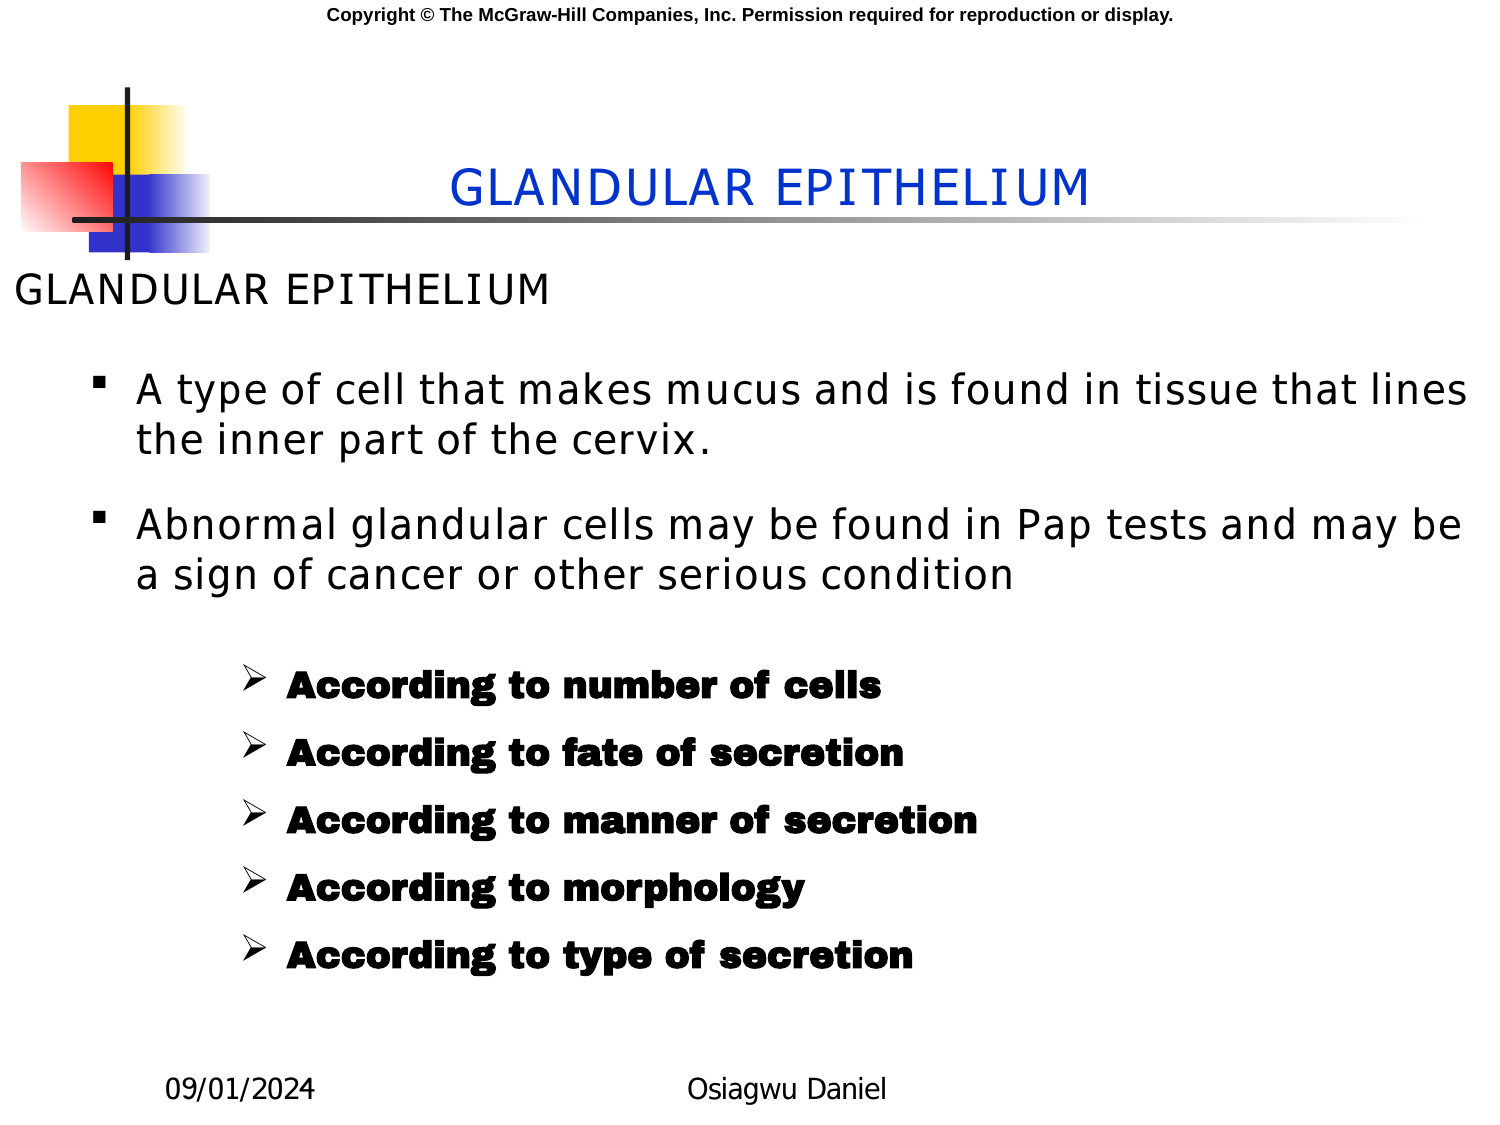

GLANDULAR EPITHELIUM
GLANDULAR EPITHELIUM

A type of cell that makes mucus and is found in tissue that lines the inner part of the cervix.

Abnormal glandular cells may be found in Pap tests and may be a sign of cancer or other serious condition

According to number of cells
According to fate of secretion
According to manner of secretion
According to morphology
According to type of secretion

09/01/2024
Osiagwu Daniel